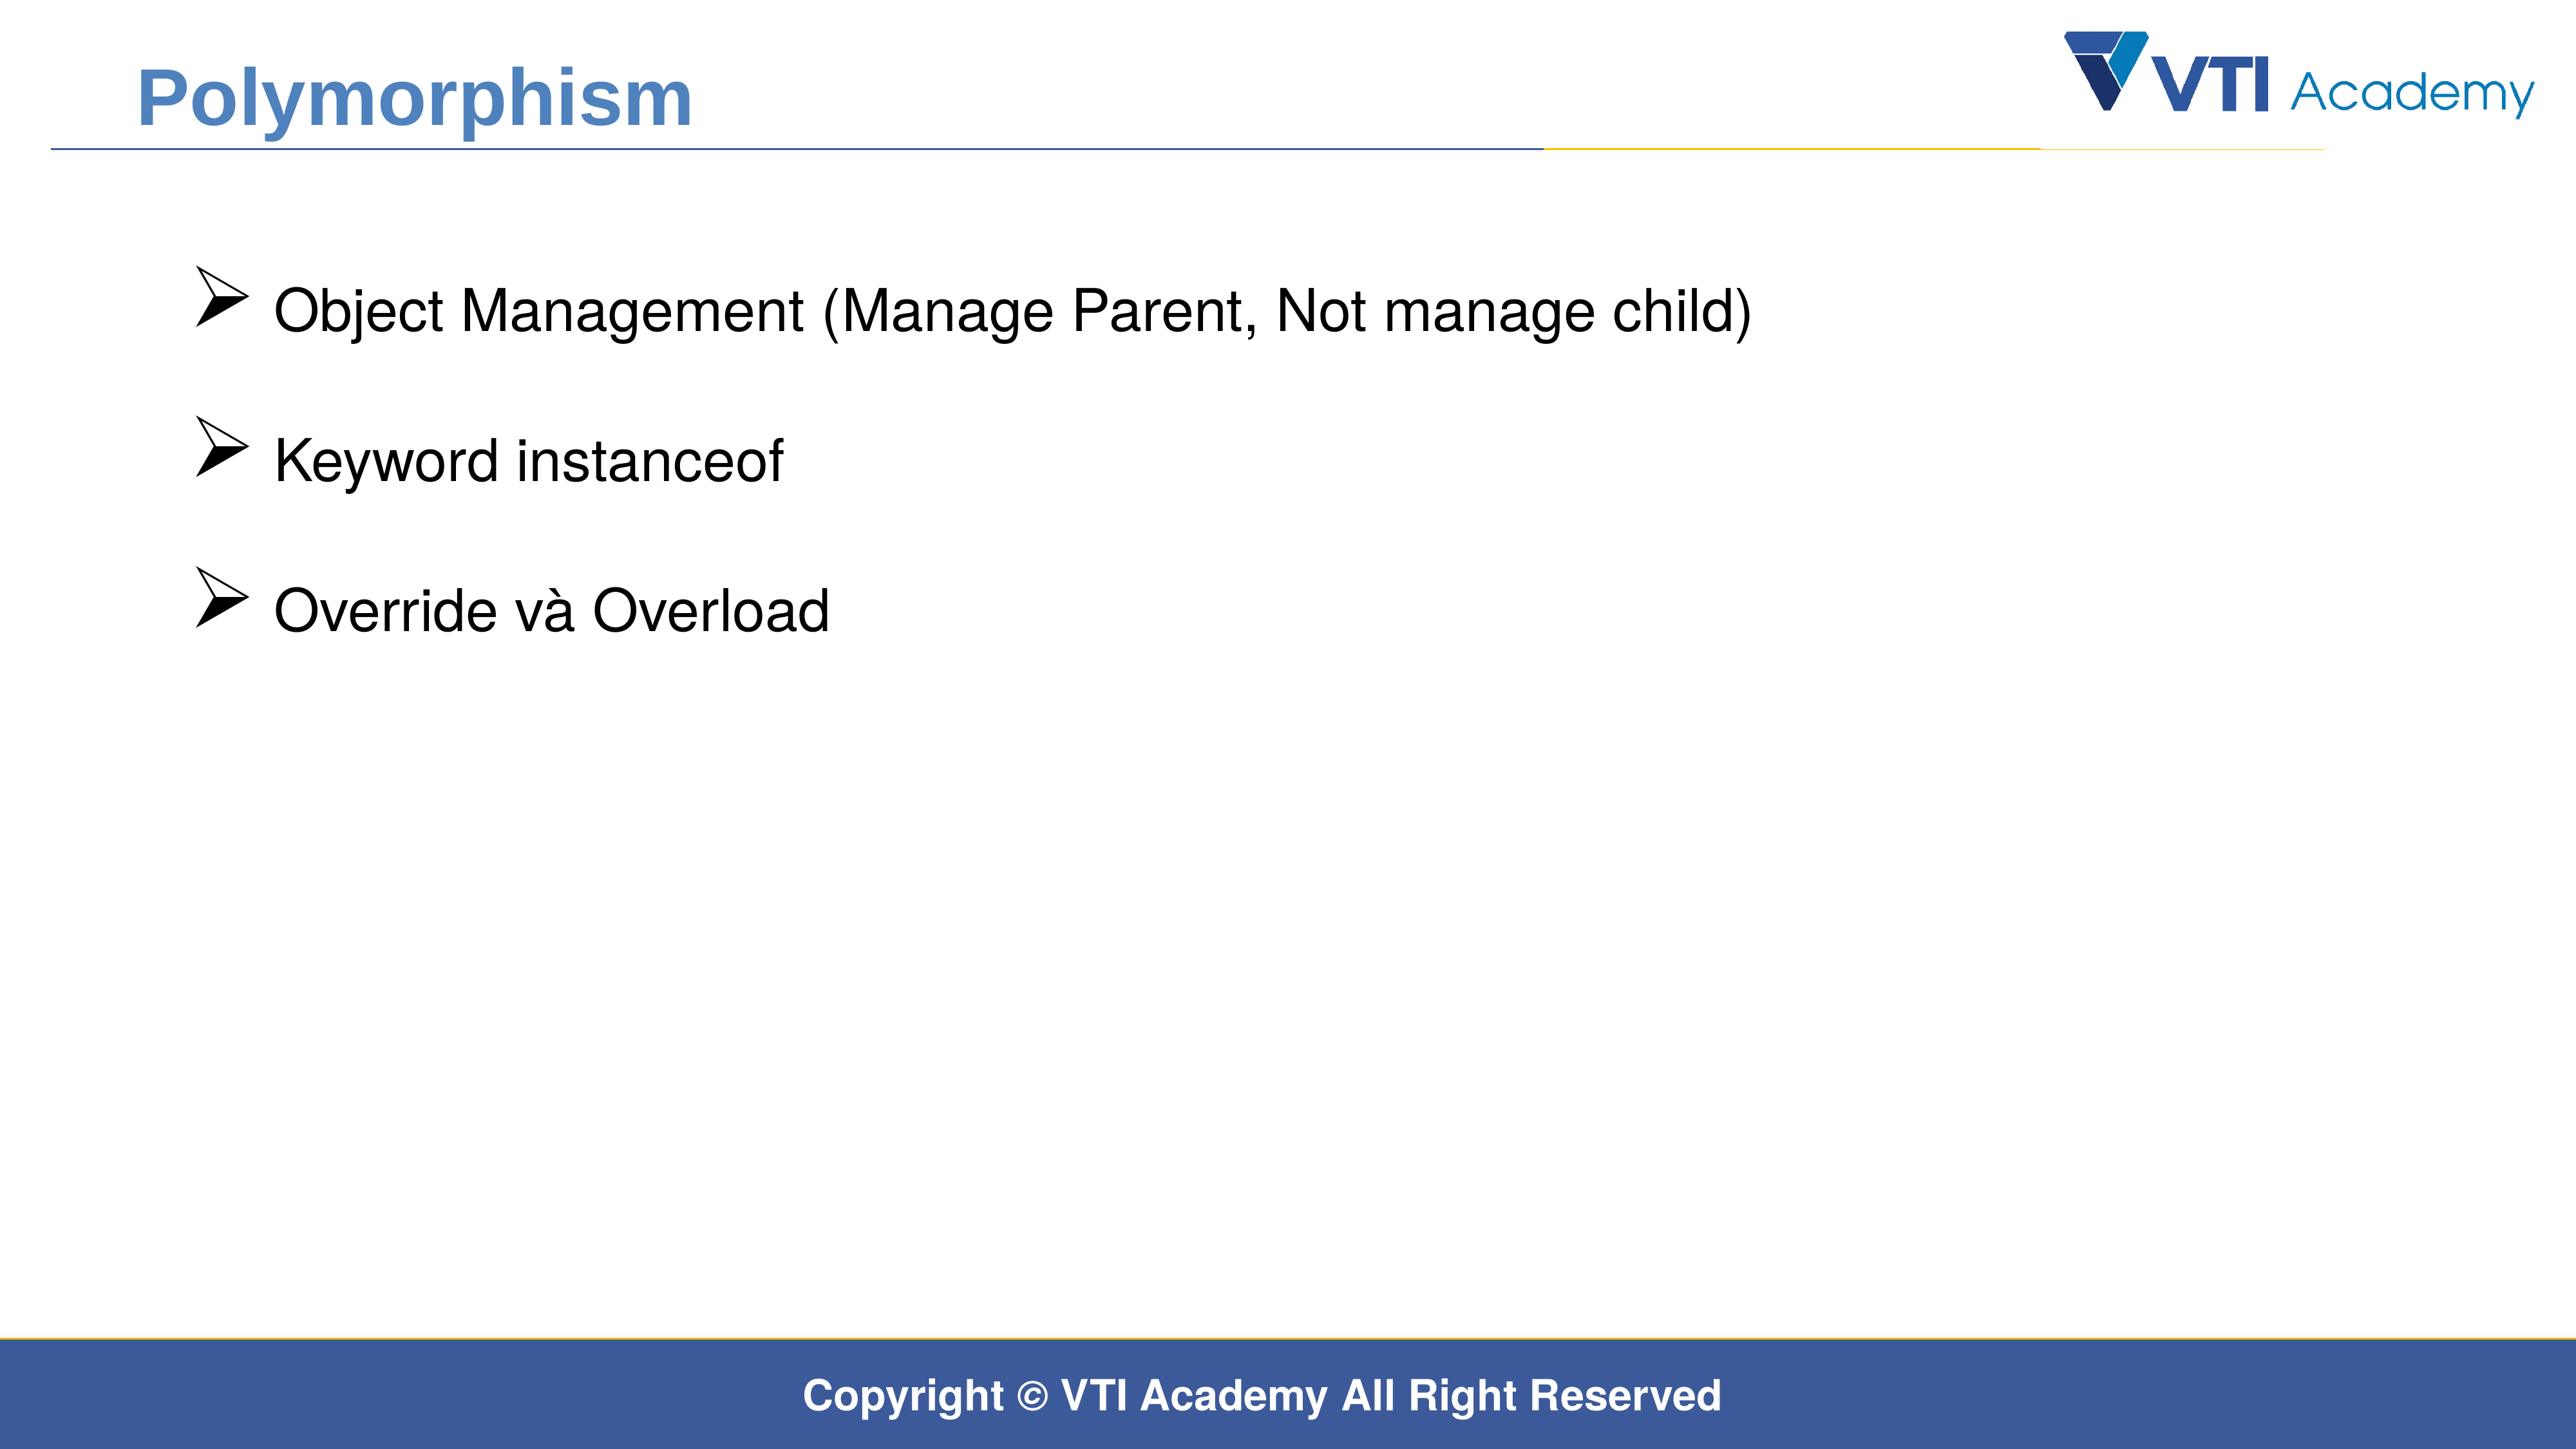

Polymorphism
 Object Management (Manage Parent, Not manage child)
 Keyword instanceof
 Override và Overload